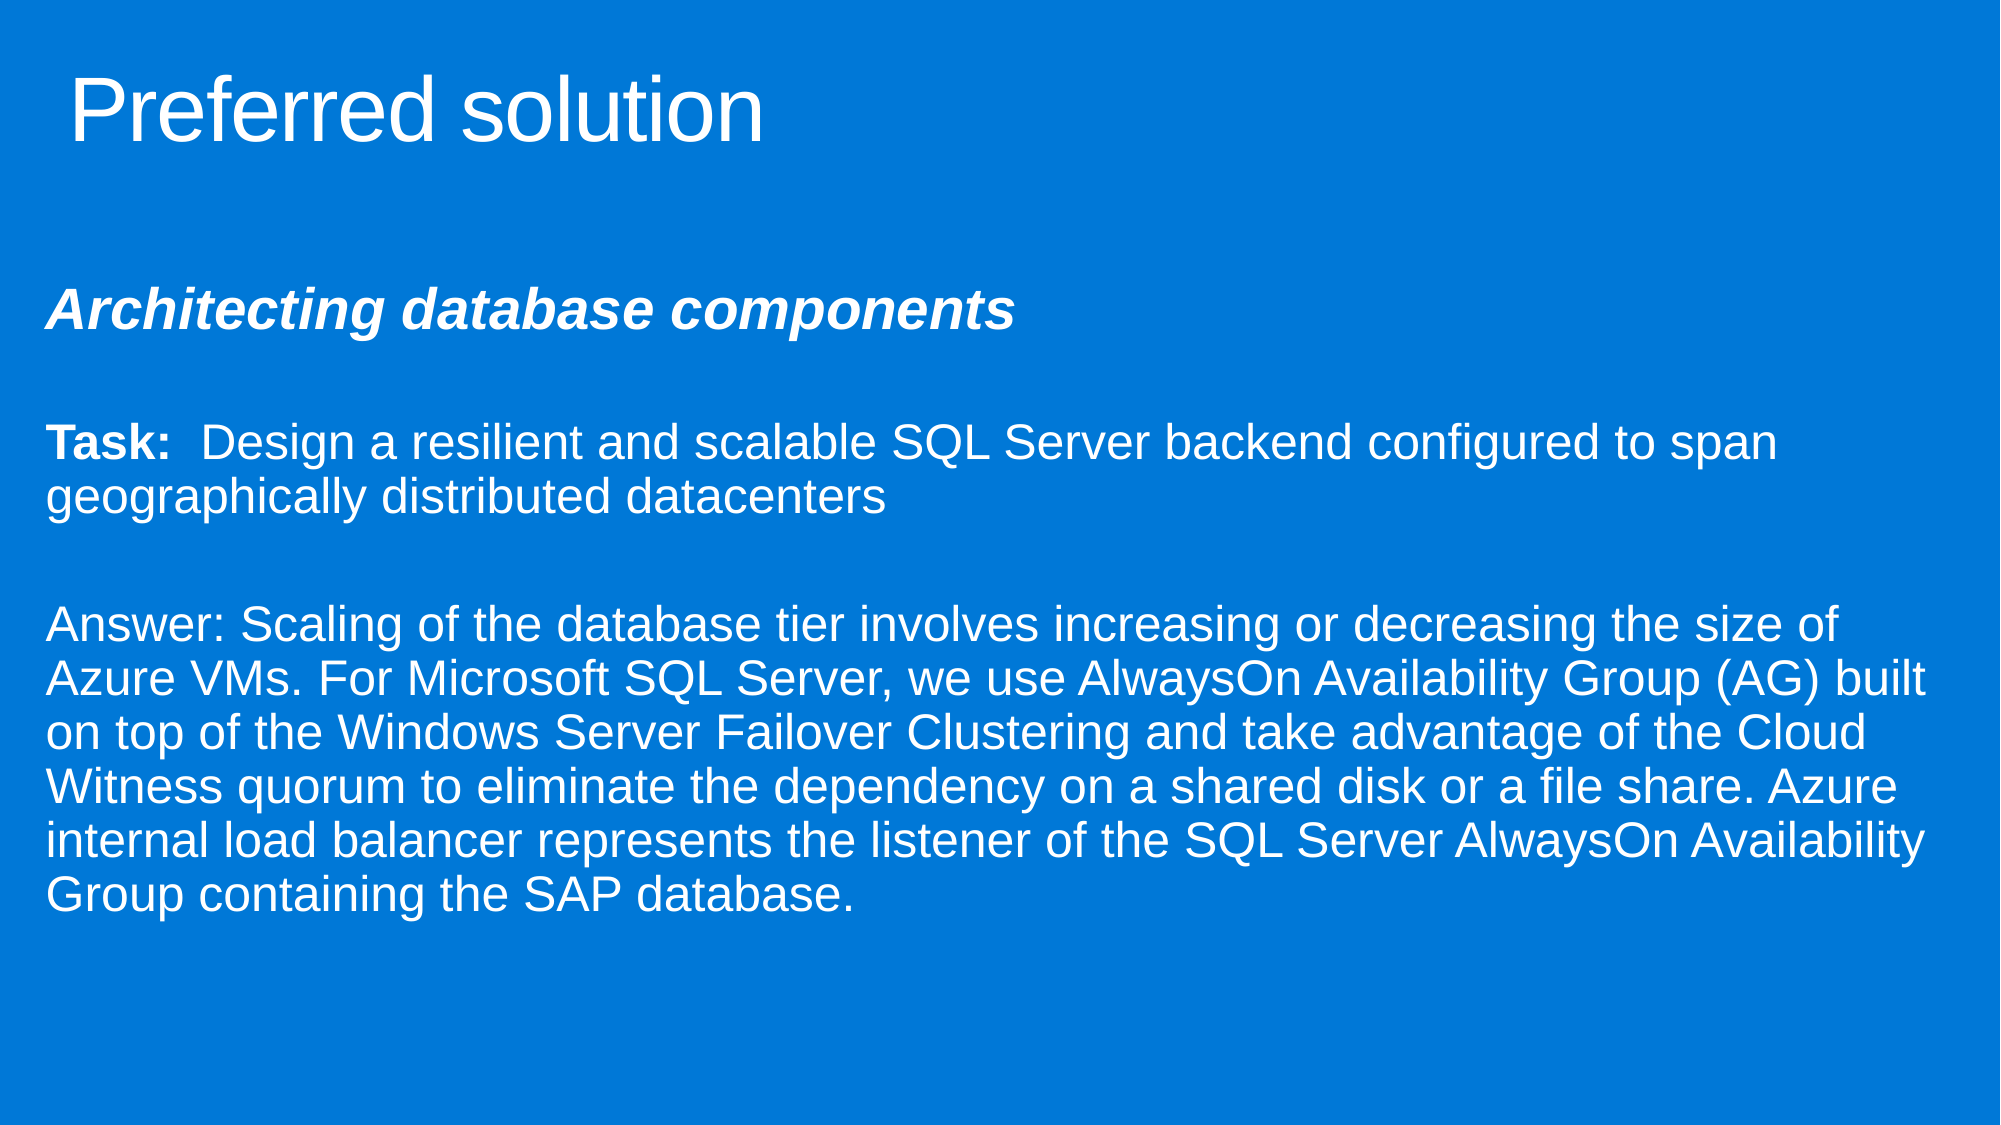

# Preferred solution
Architecting database components

Task:  Design a resilient and scalable SQL Server backend configured to span geographically distributed datacenters

Answer: Scaling of the database tier involves increasing or decreasing the size of Azure VMs. For Microsoft SQL Server, we use AlwaysOn Availability Group (AG) built on top of the Windows Server Failover Clustering and take advantage of the Cloud Witness quorum to eliminate the dependency on a shared disk or a file share. Azure internal load balancer represents the listener of the SQL Server AlwaysOn Availability Group containing the SAP database.